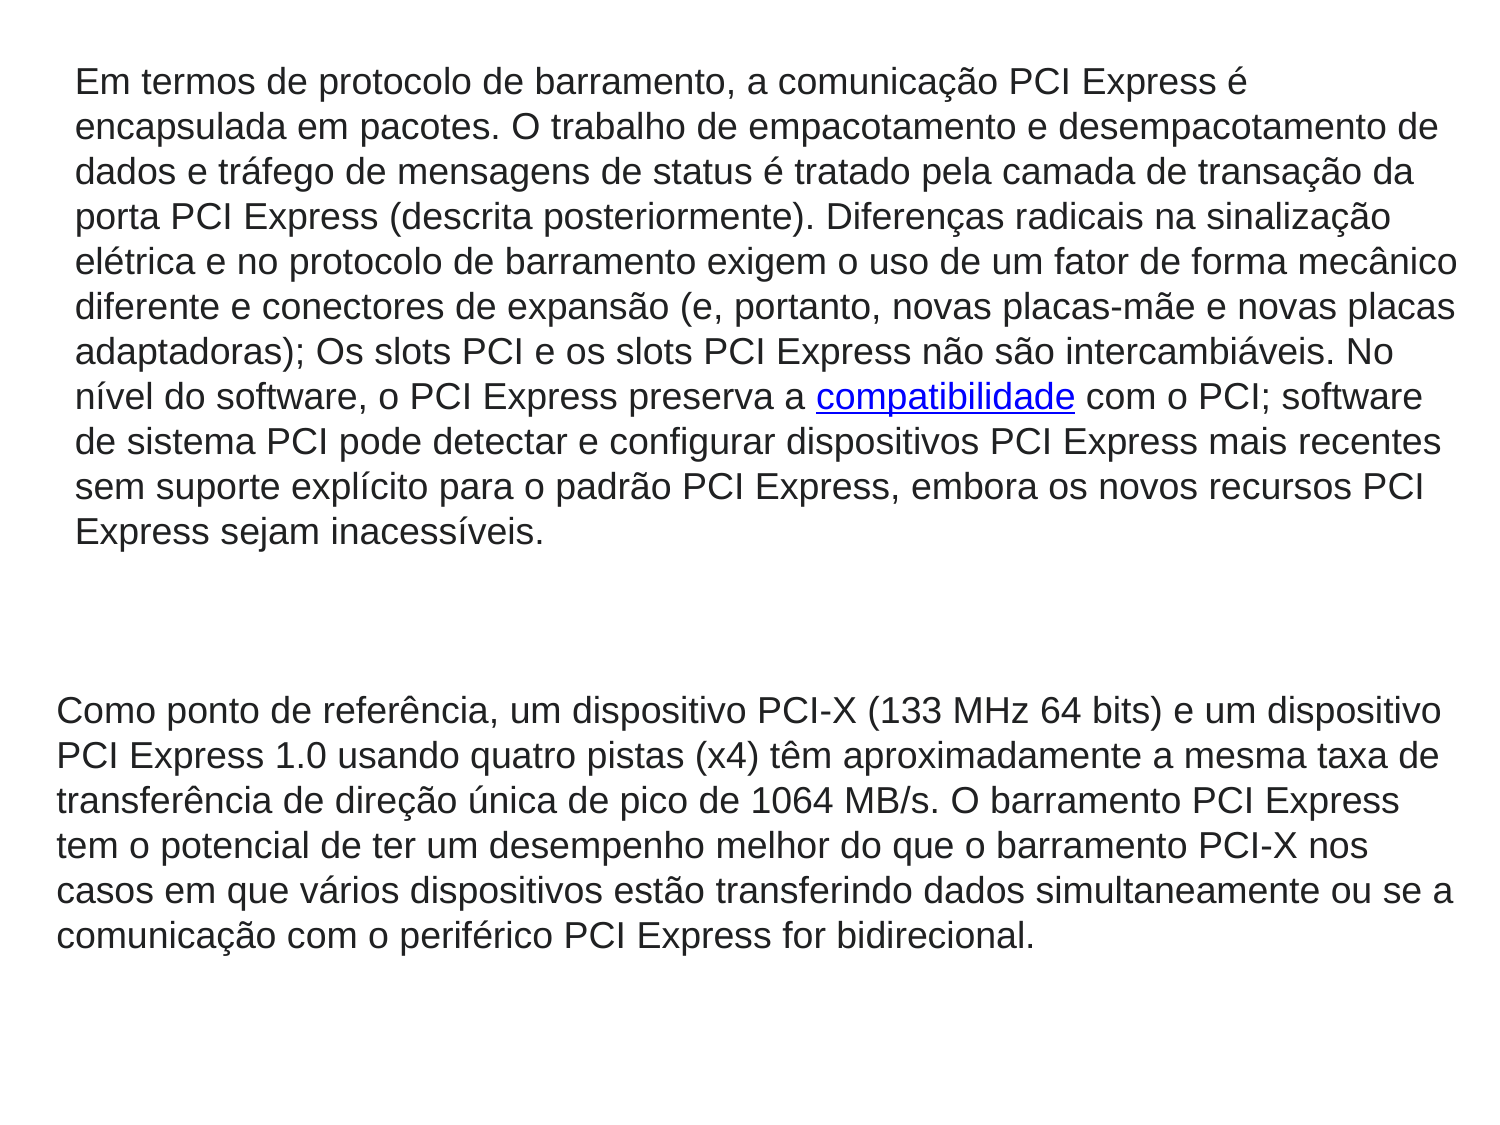

Em termos de protocolo de barramento, a comunicação PCI Express é encapsulada em pacotes. O trabalho de empacotamento e desempacotamento de dados e tráfego de mensagens de status é tratado pela camada de transação da porta PCI Express (descrita posteriormente). Diferenças radicais na sinalização elétrica e no protocolo de barramento exigem o uso de um fator de forma mecânico diferente e conectores de expansão (e, portanto, novas placas-mãe e novas placas adaptadoras); Os slots PCI e os slots PCI Express não são intercambiáveis. No nível do software, o PCI Express preserva a compatibilidade com o PCI; software de sistema PCI pode detectar e configurar dispositivos PCI Express mais recentes sem suporte explícito para o padrão PCI Express, embora os novos recursos PCI Express sejam inacessíveis.
Como ponto de referência, um dispositivo PCI-X (133 MHz 64 bits) e um dispositivo PCI Express 1.0 usando quatro pistas (x4) têm aproximadamente a mesma taxa de transferência de direção única de pico de 1064 MB/s. O barramento PCI Express tem o potencial de ter um desempenho melhor do que o barramento PCI-X nos casos em que vários dispositivos estão transferindo dados simultaneamente ou se a comunicação com o periférico PCI Express for bidirecional.